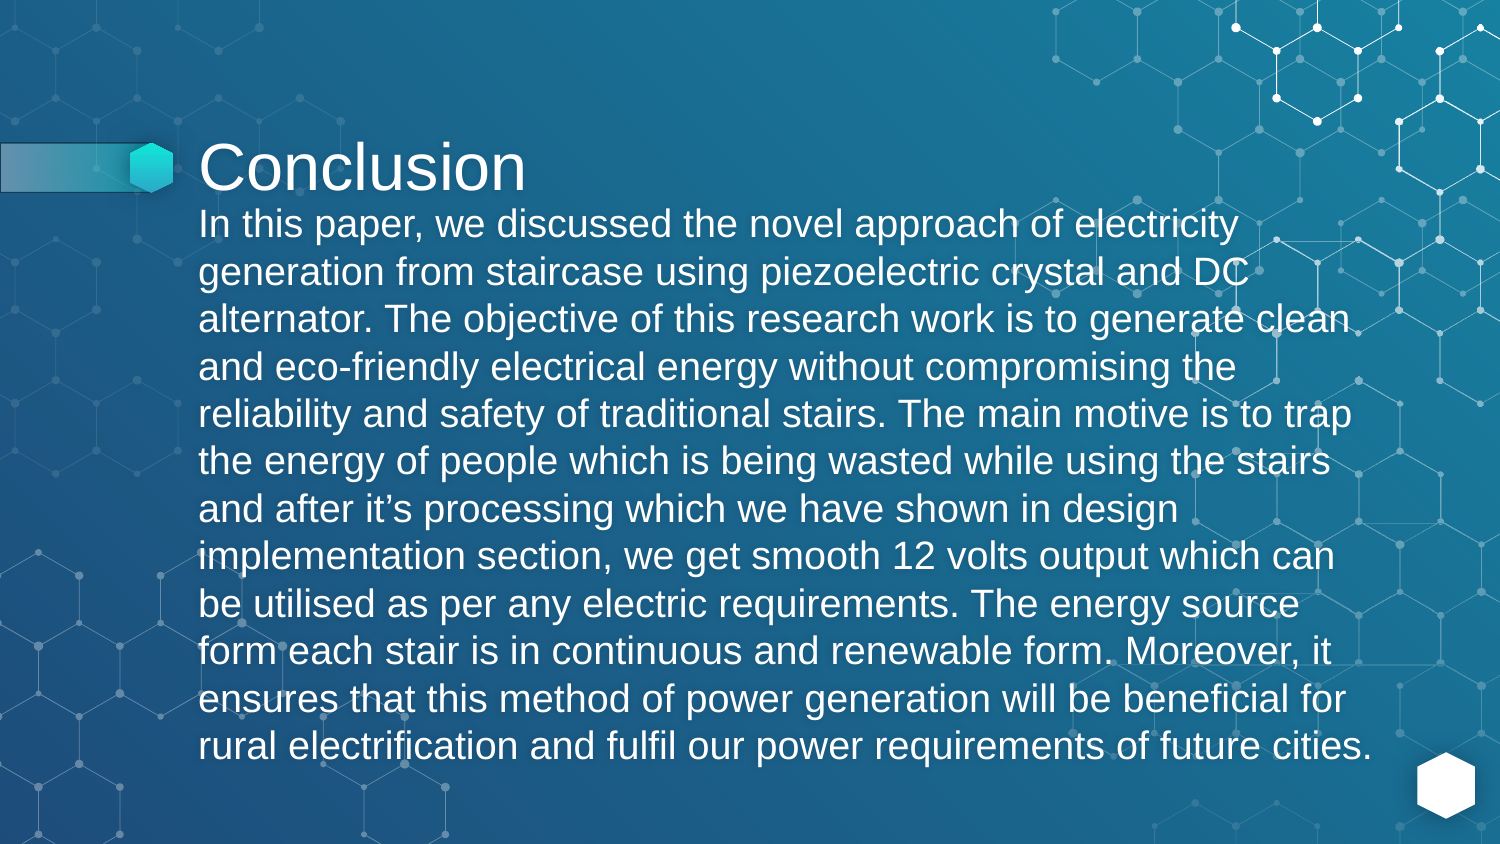

# Conclusion
In this paper, we discussed the novel approach of electricity generation from staircase using piezoelectric crystal and DC alternator. The objective of this research work is to generate clean and eco-friendly electrical energy without compromising the reliability and safety of traditional stairs. The main motive is to trap the energy of people which is being wasted while using the stairs and after it’s processing which we have shown in design implementation section, we get smooth 12 volts output which can be utilised as per any electric requirements. The energy source form each stair is in continuous and renewable form. Moreover, it ensures that this method of power generation will be beneficial for rural electrification and fulfil our power requirements of future cities.